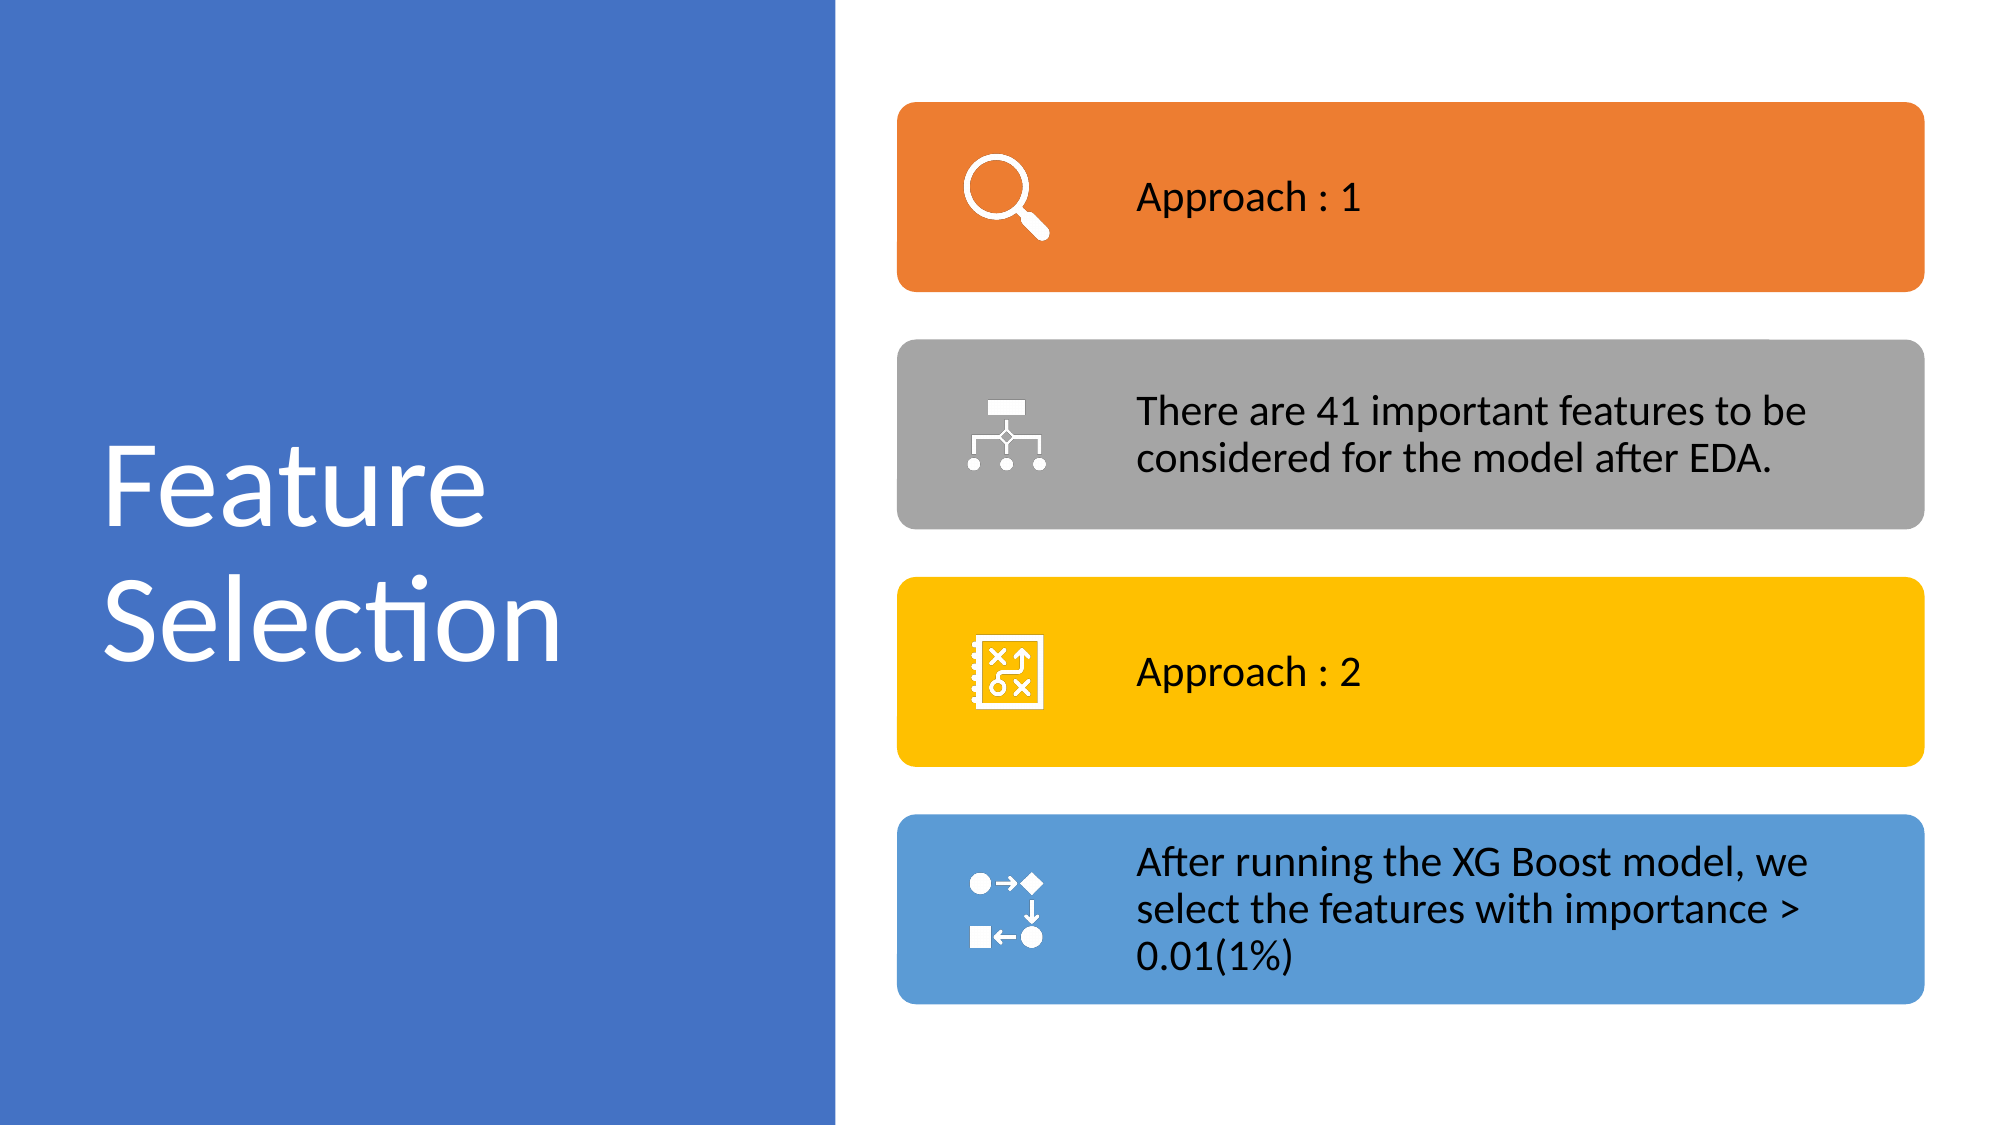

# Feature Selection
Approach : 1
There are 41 important features to be considered for the model after EDA.
Approach : 2
After running the XG Boost model, we select the features with importance > 0.01(1%)